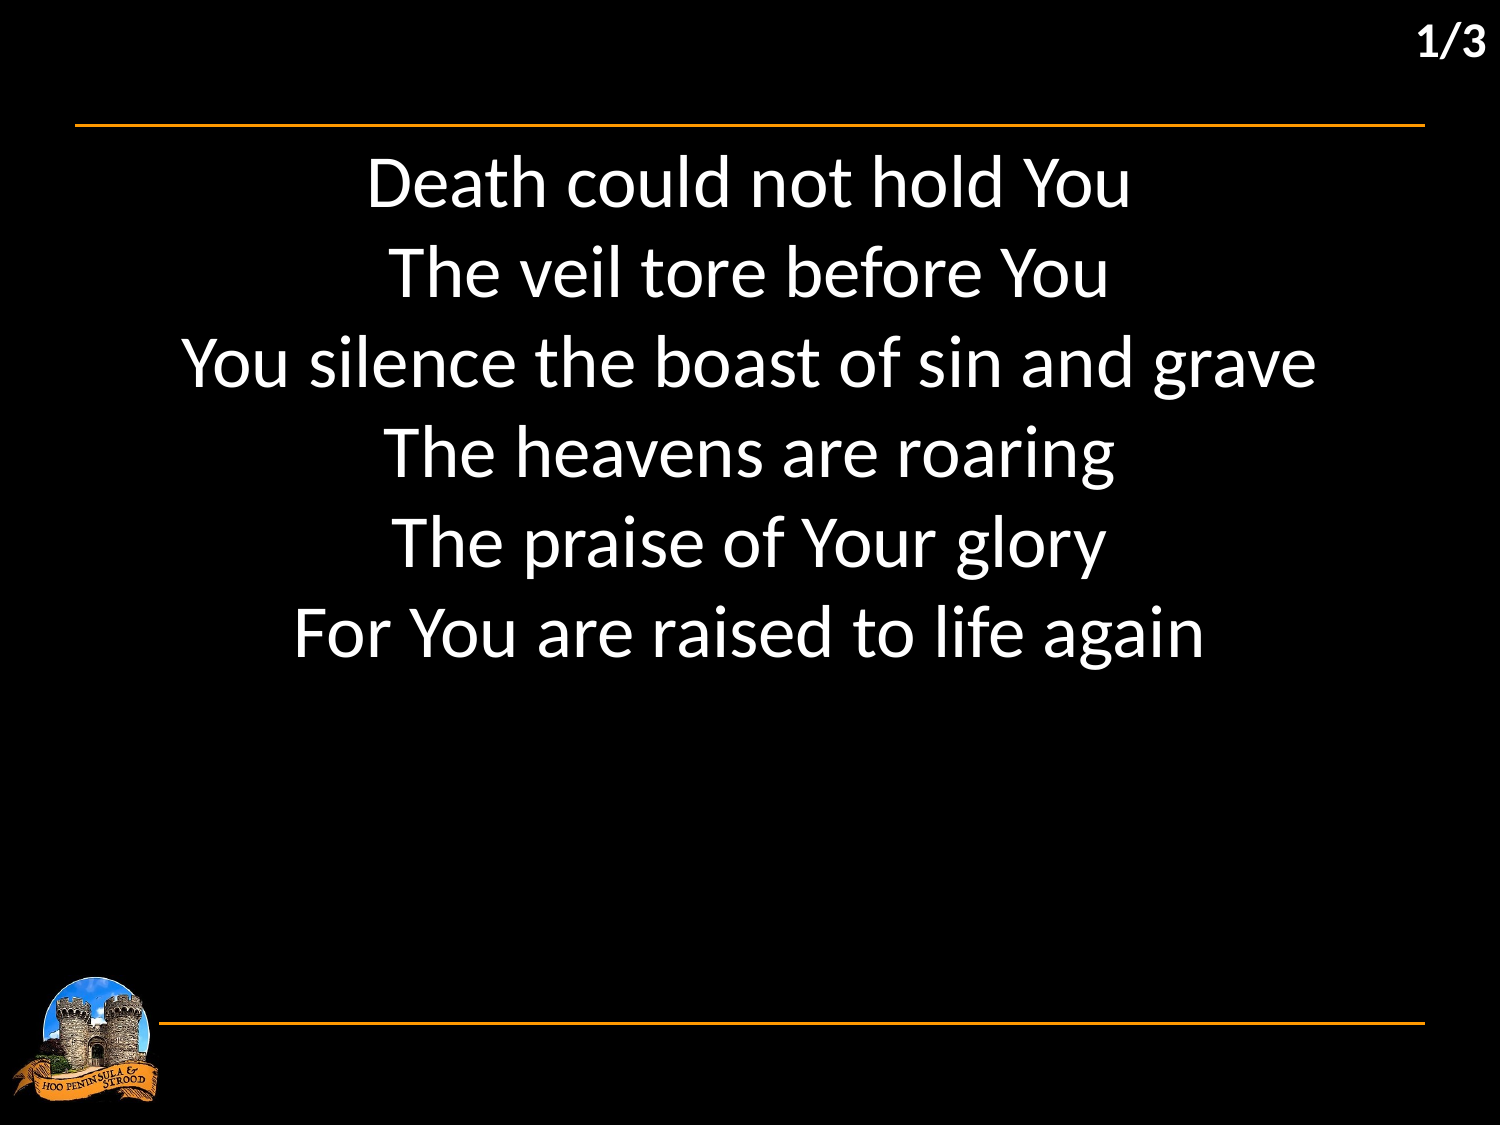

1/3
Death could not hold You
The veil tore before You
You silence the boast of sin and grave
The heavens are roaring
The praise of Your glory
For You are raised to life again